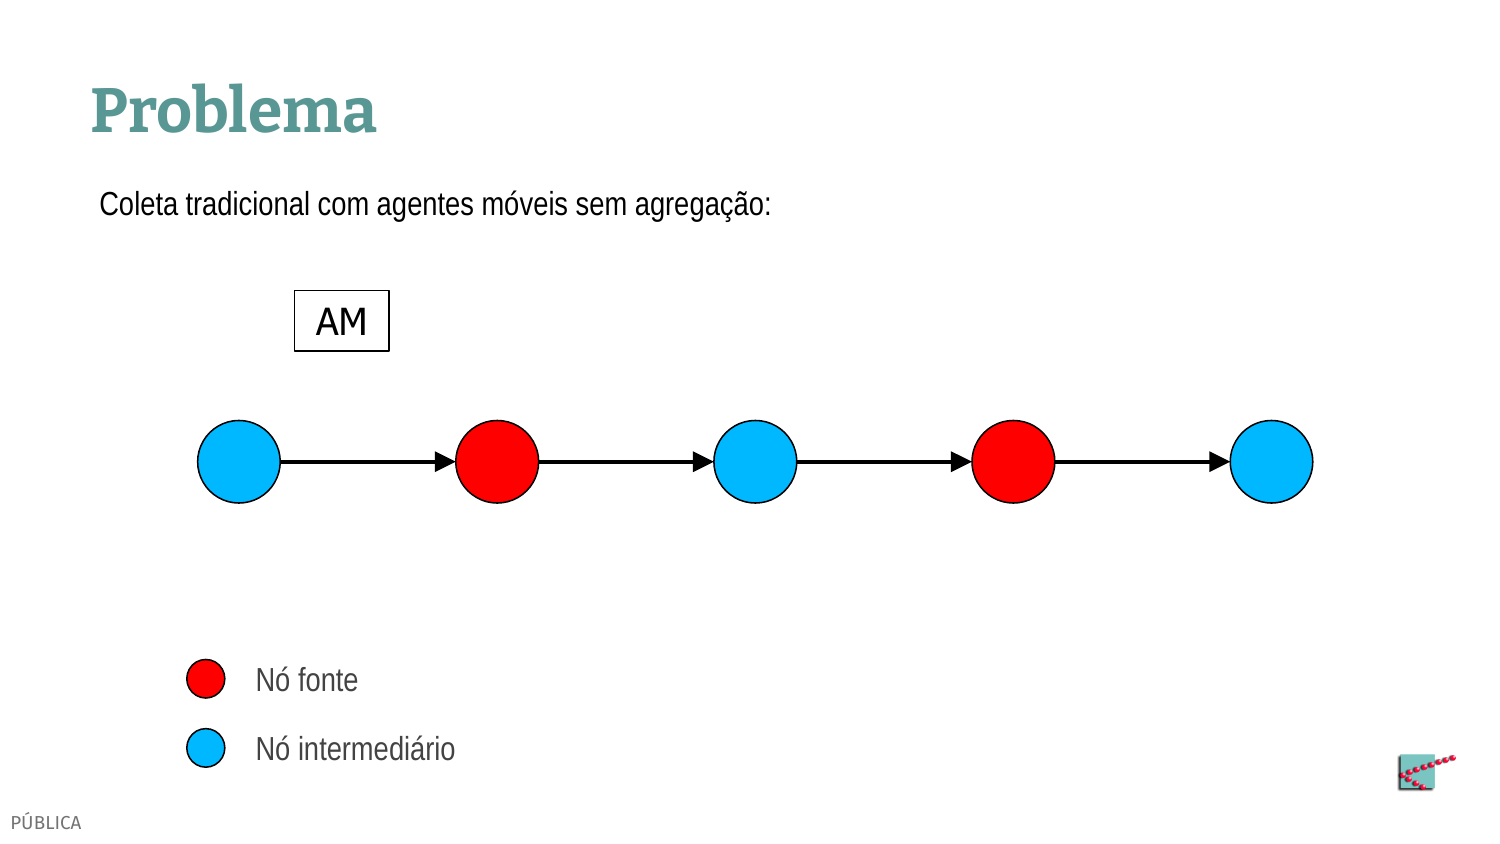

# Problema
Coleta tradicional com agentes móveis sem agregação:
AM

Nó fonte

Nó intermediário